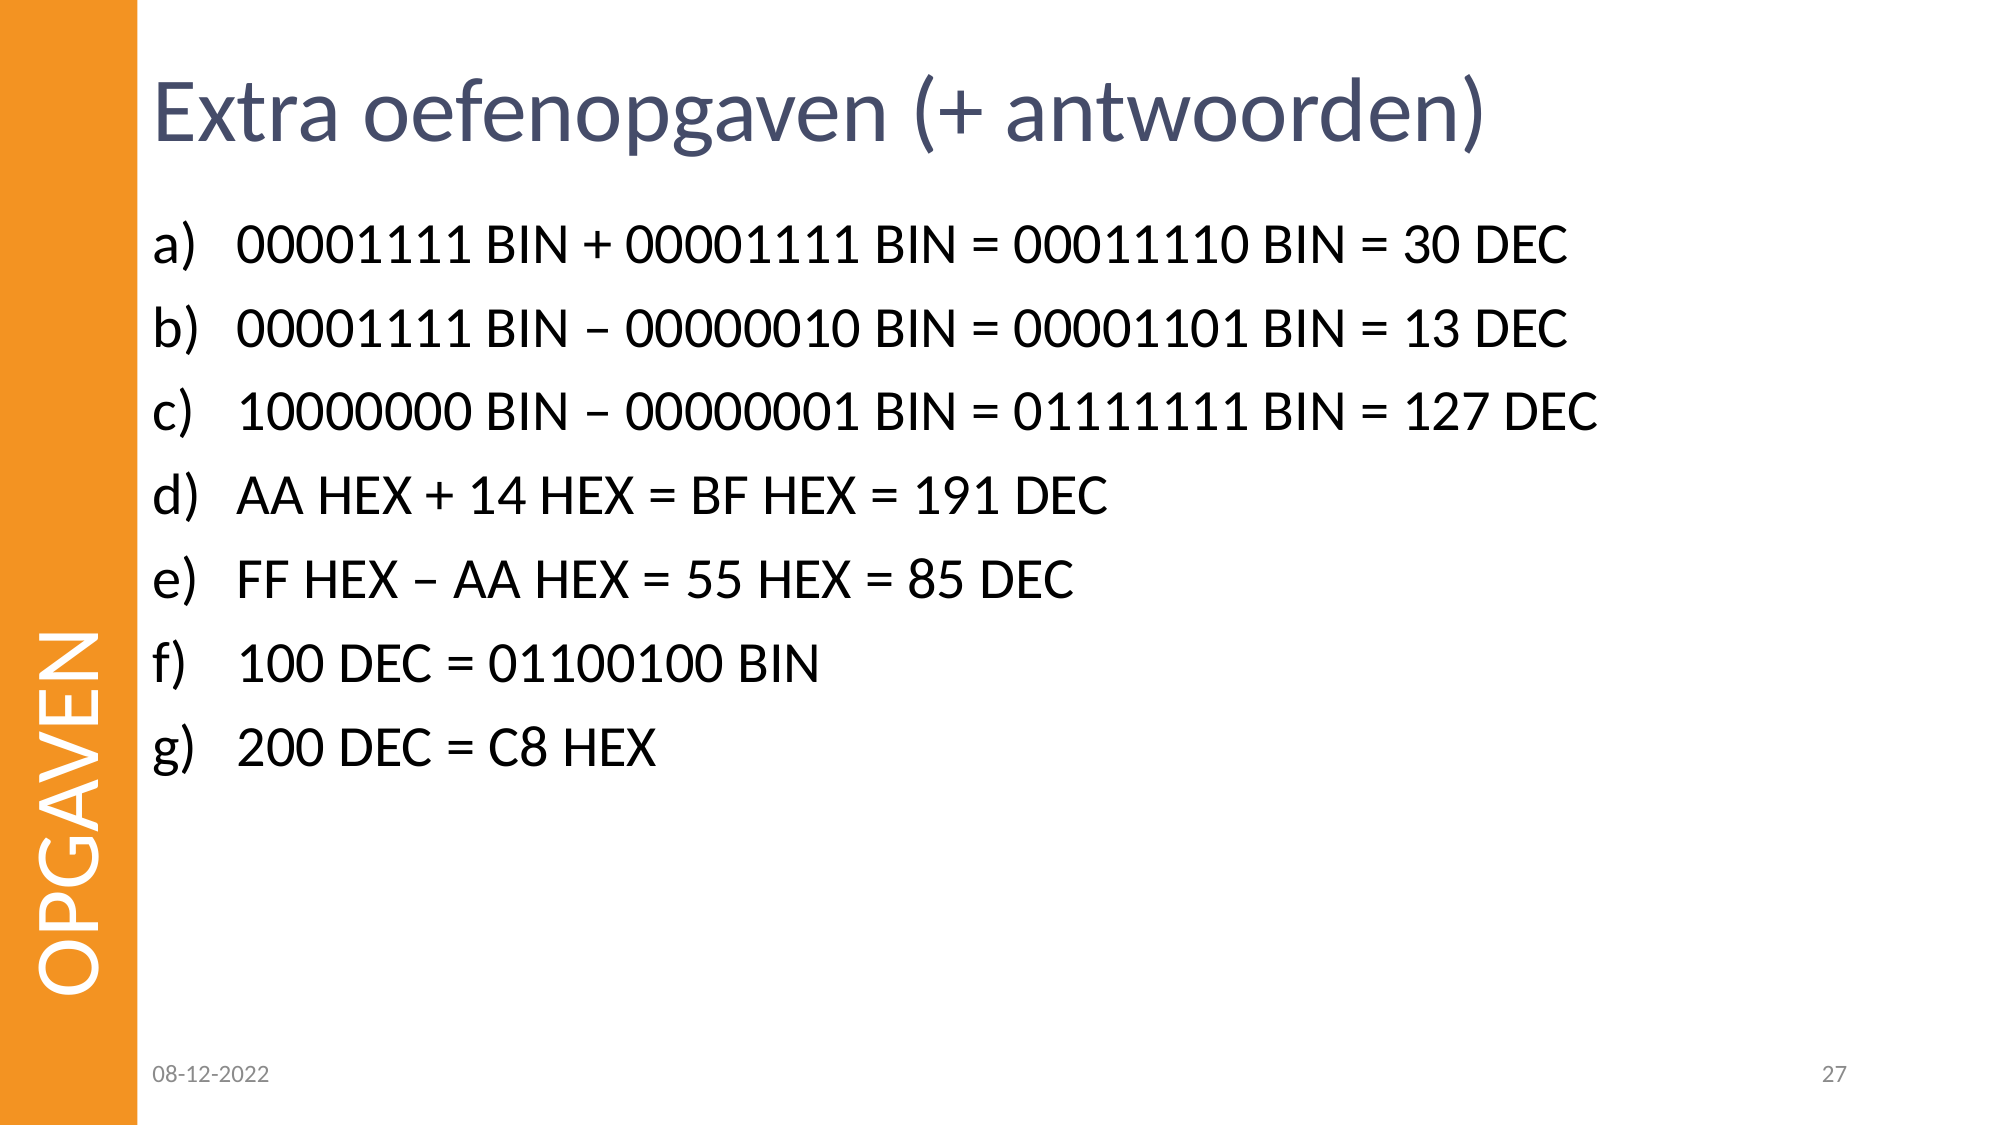

# Extra oefenopgaven (+ antwoorden)
00001111 BIN + 00001111 BIN = 00011110 BIN = 30 DEC
00001111 BIN – 00000010 BIN = 00001101 BIN = 13 DEC
10000000 BIN – 00000001 BIN = 01111111 BIN = 127 DEC
AA HEX + 14 HEX = BF HEX = 191 DEC
FF HEX – AA HEX = 55 HEX = 85 DEC
100 DEC = 01100100 BIN
200 DEC = C8 HEX

OPGAVEN
08-12-2022

27